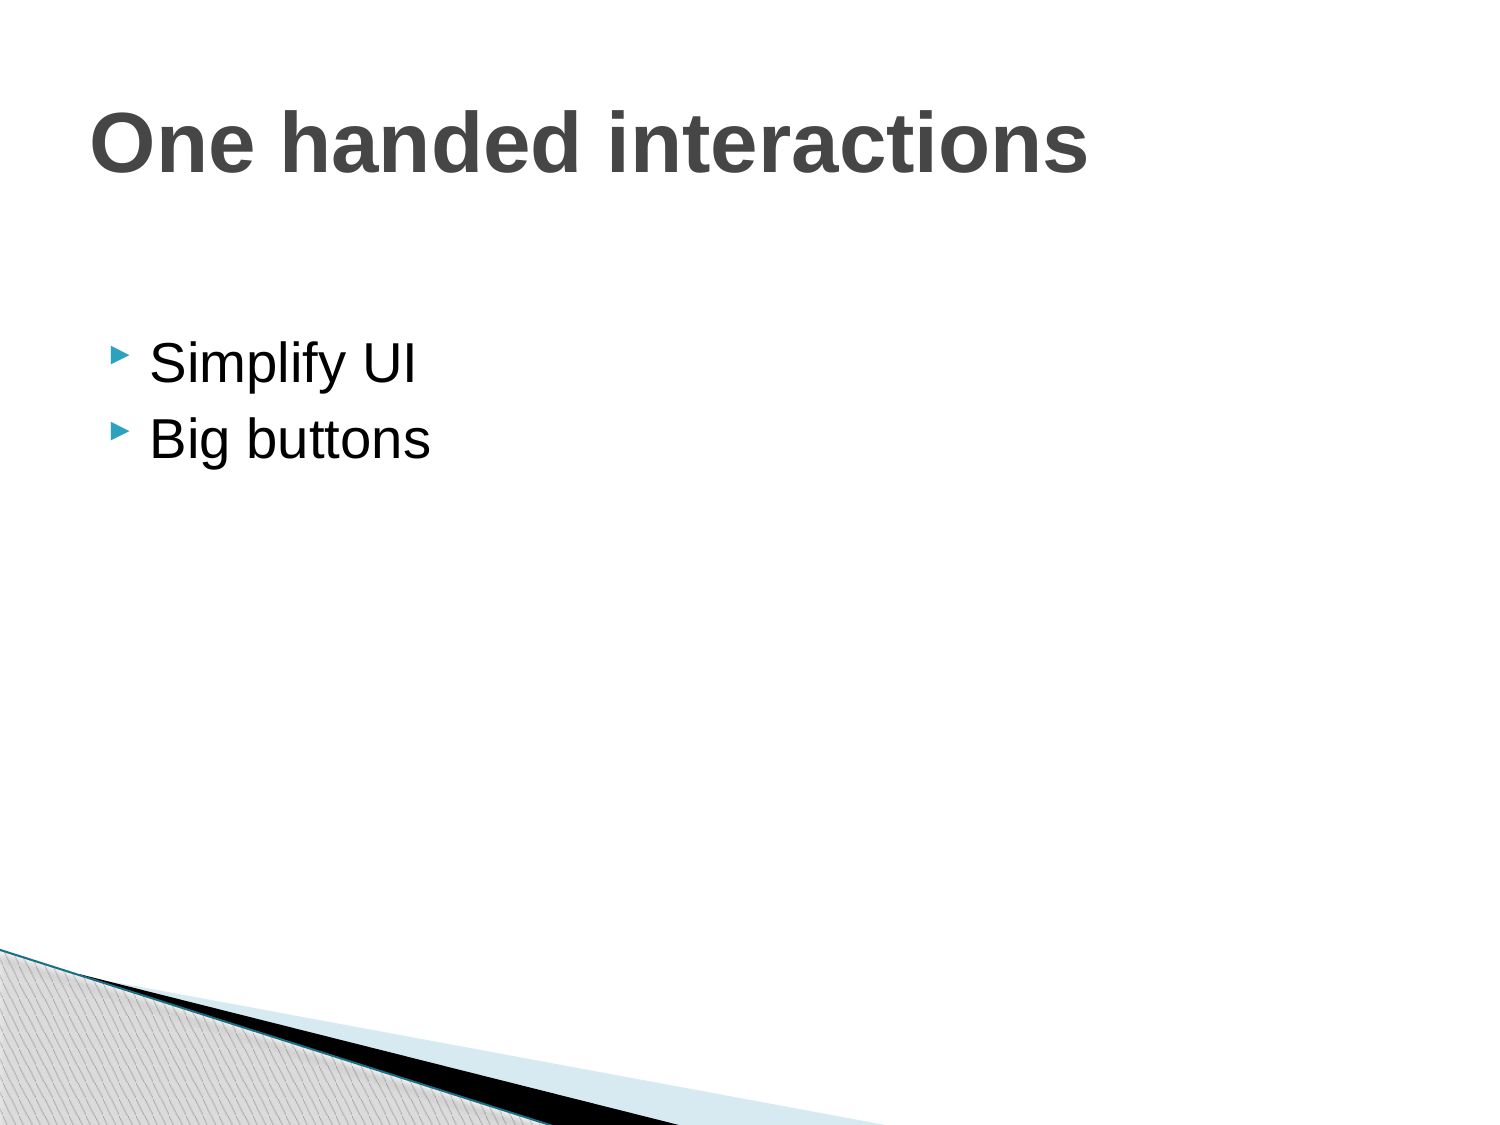

# One handed interactions

Simplify UI
Big buttons